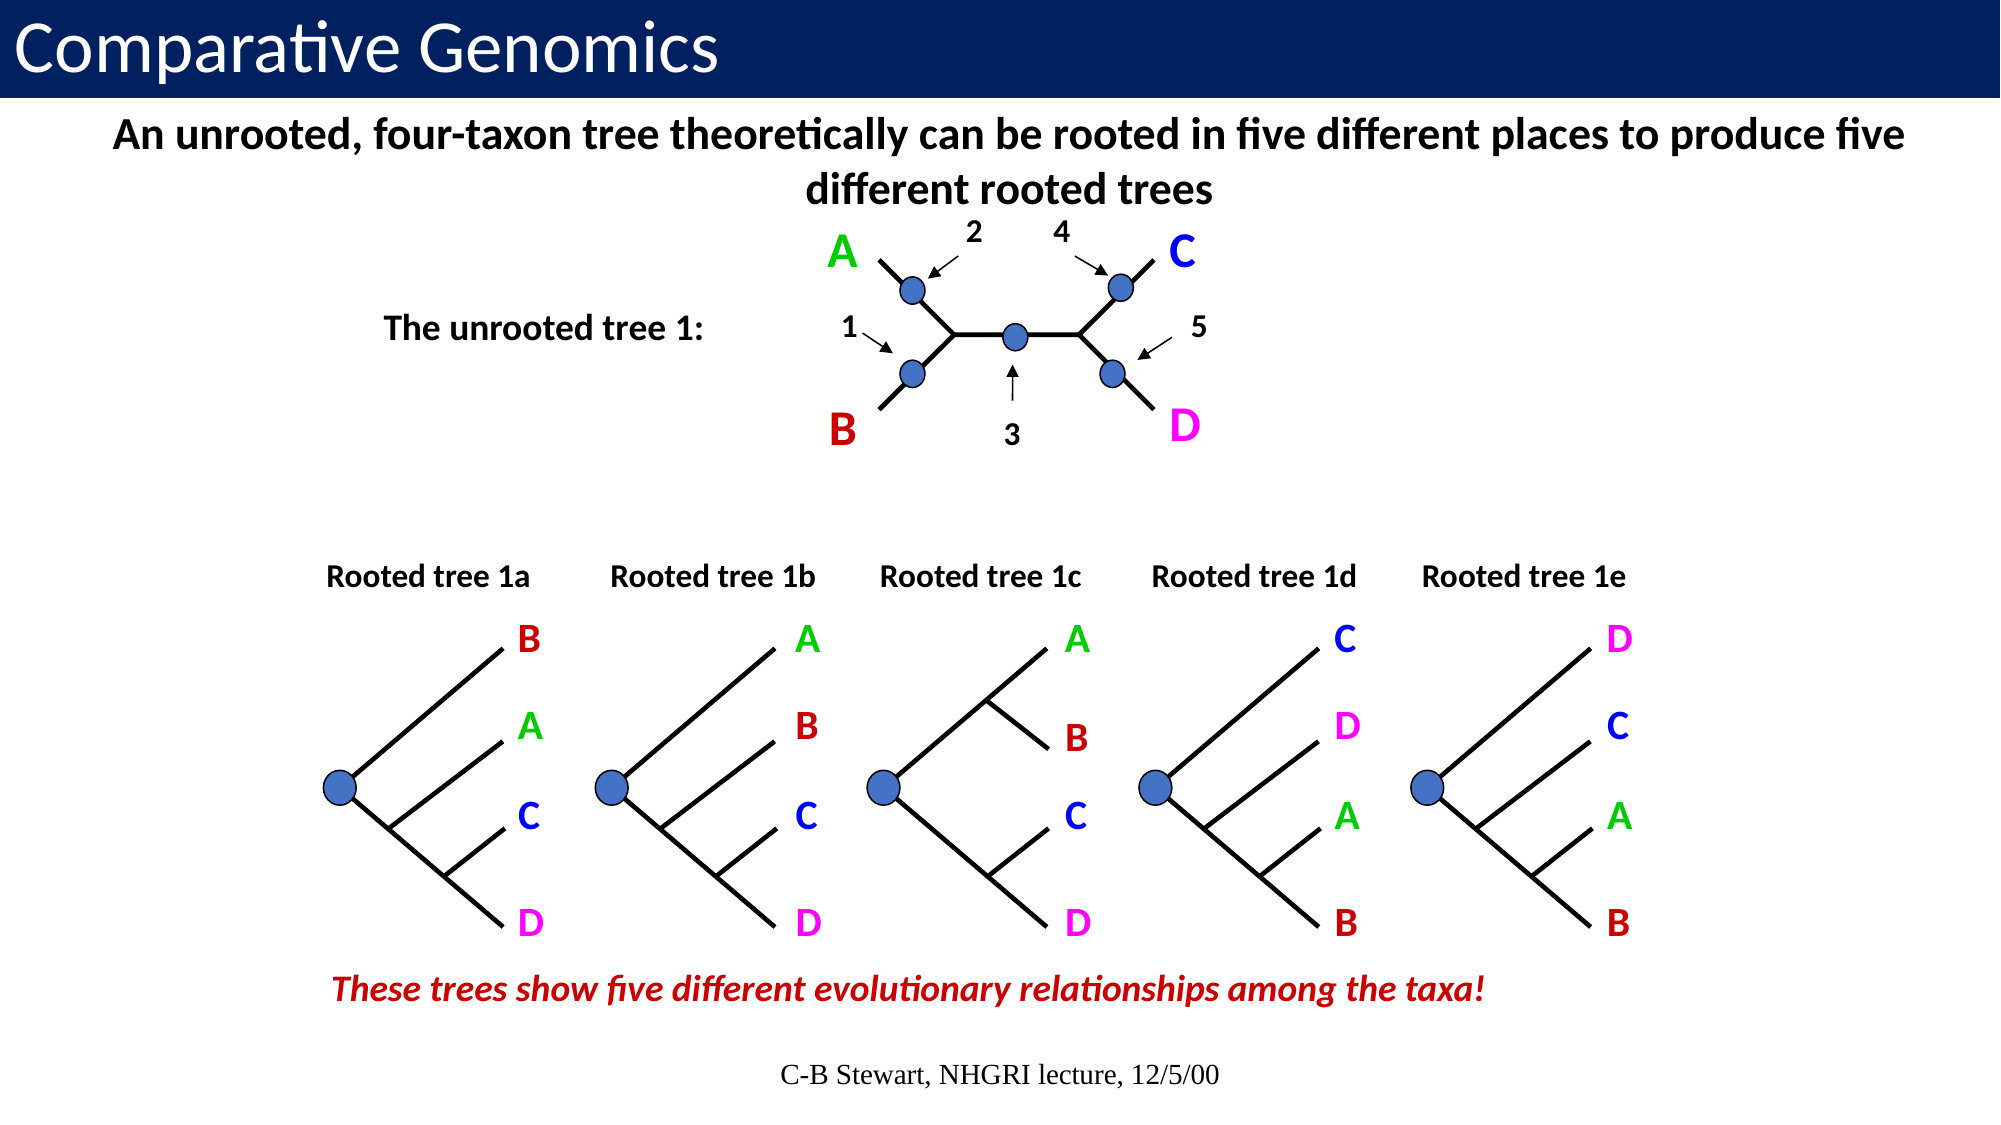

Comparative Genomics
An unrooted, four-taxon tree theoretically can be rooted in five different places to produce five different rooted trees

2

Rooted tree 1b
A

B

C

D
4

Rooted tree 1d
C

D

A

B
A
C

The unrooted tree 1:
1

Rooted tree 1a
B

A

C

D
5

Rooted tree 1e
D

C

A

B

 3
Rooted tree 1c
A

B

C

D
D
B
These trees show five different evolutionary relationships among the taxa!
C-B Stewart, NHGRI lecture, 12/5/00